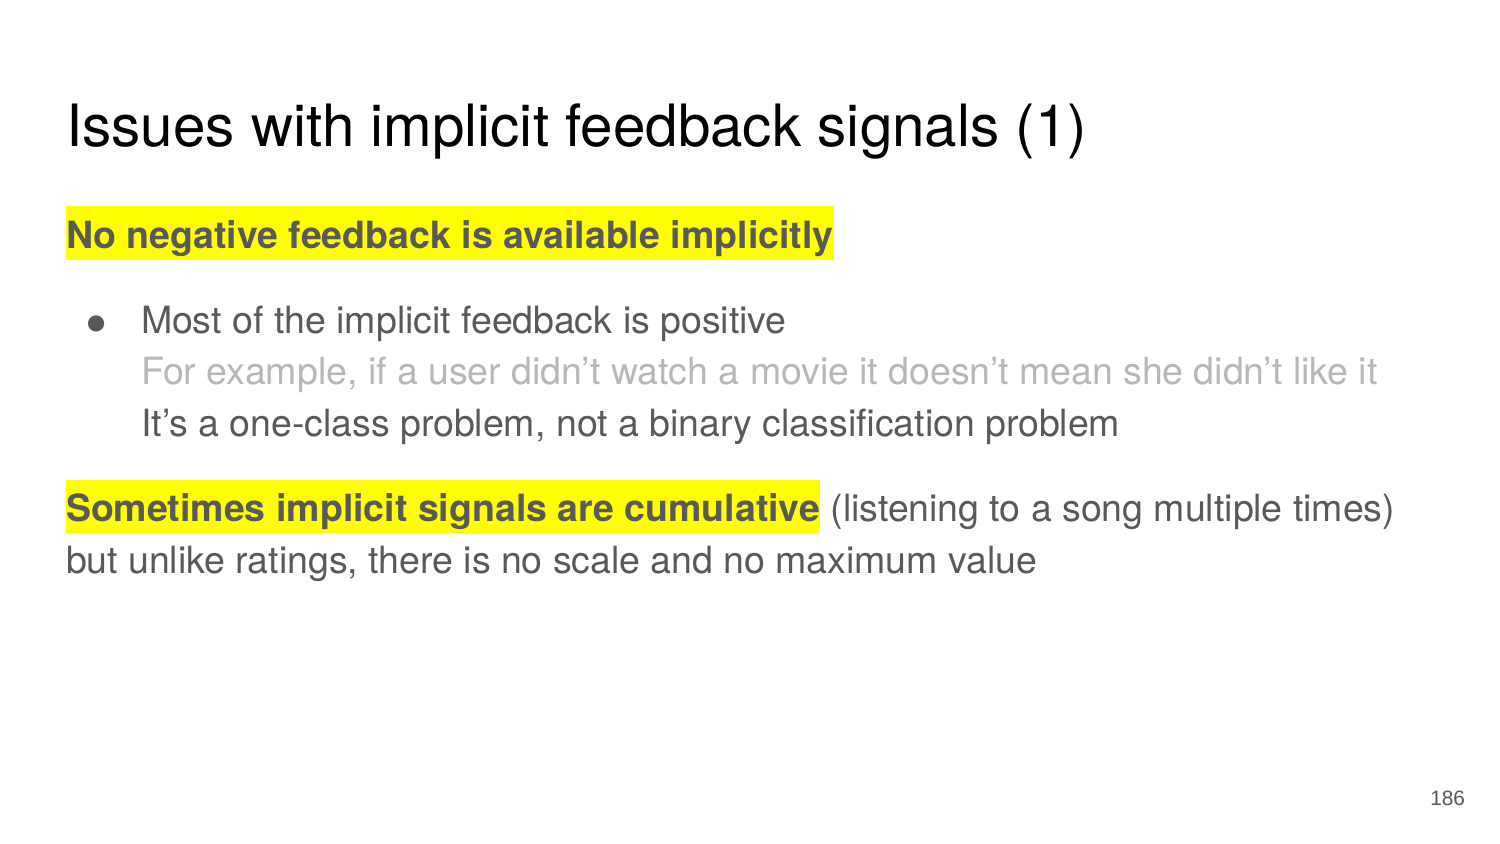

# Issues with implicit feedback signals (1)
No negative feedback is available implicitly
Most of the implicit feedback is positive
For example, if a user didn’t watch a movie it doesn’t mean she didn’t like it
It’s a one-class problem, not a binary classification problem
Sometimes implicit signals are cumulative (listening to a song multiple times) but unlike ratings, there is no scale and no maximum value
186